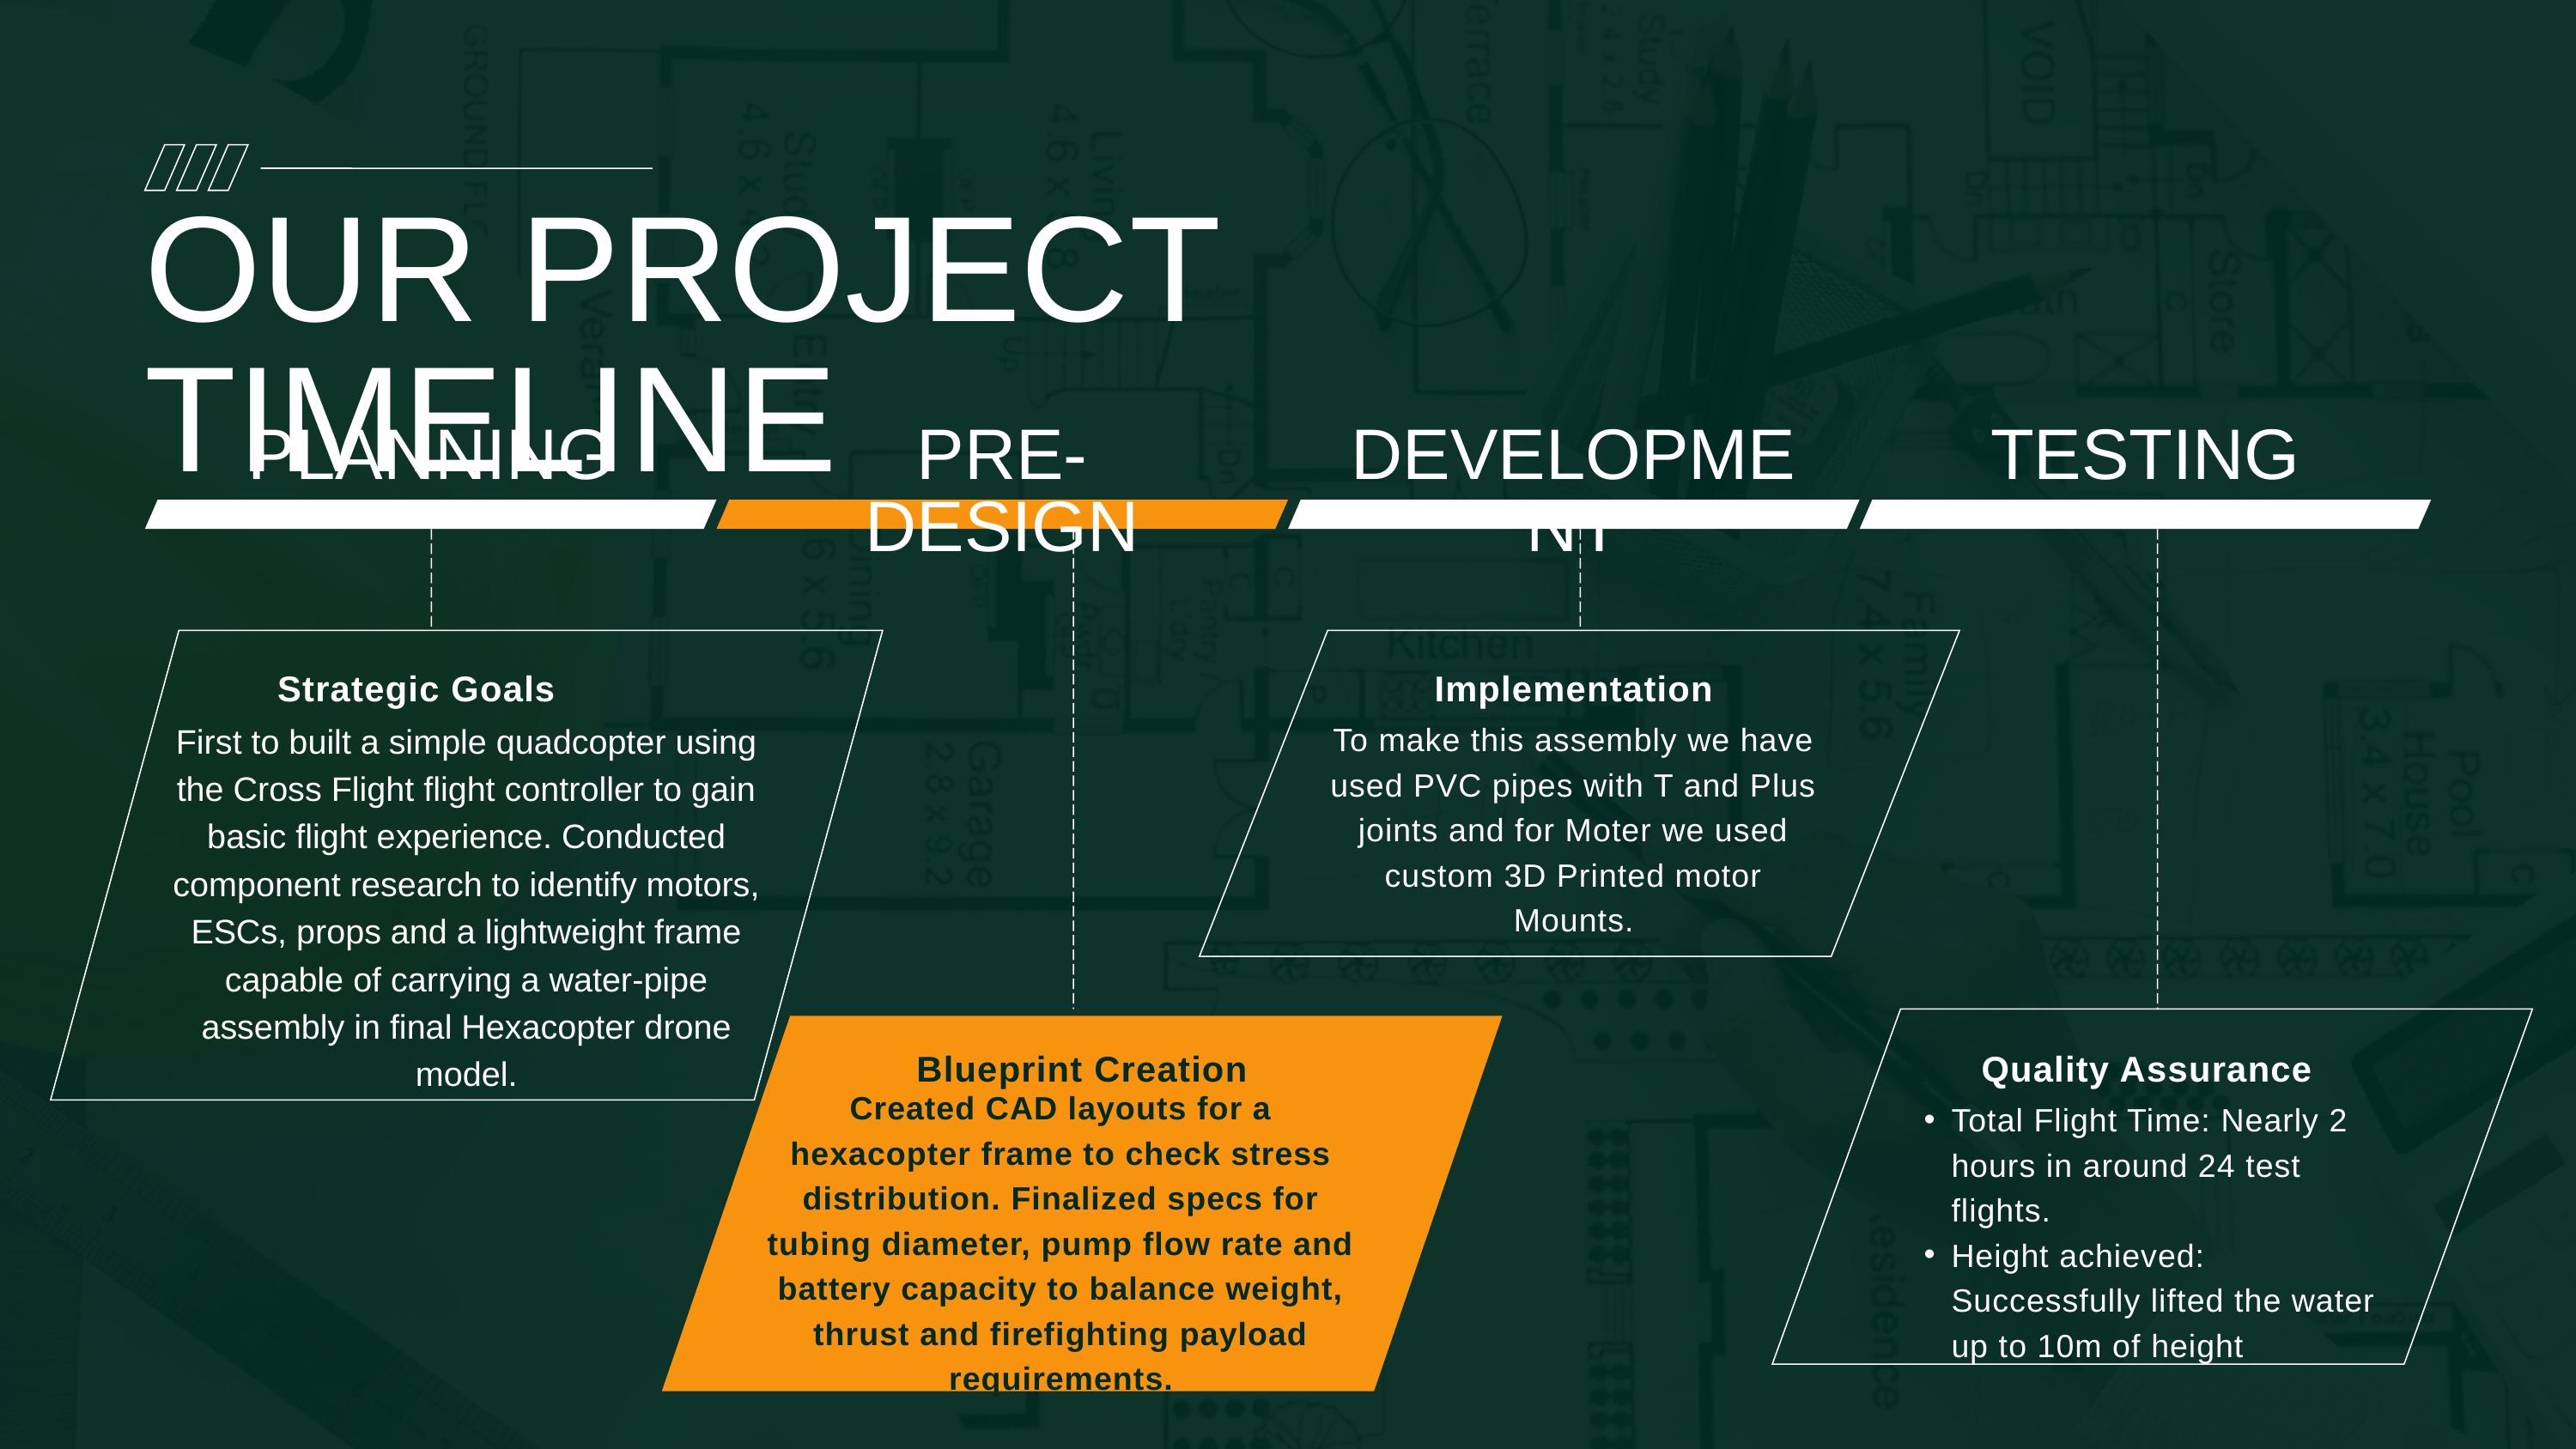

OUR PROJECT TIMELINE
PLANNING
PRE-DESIGN
DEVELOPMENT
TESTING

Strategic Goals
Implementation
First to built a simple quadcopter using the Cross Flight flight controller to gain basic flight experience. Conducted component research to identify motors, ESCs, props and a lightweight frame capable of carrying a water-pipe assembly in final Hexacopter drone model.
To make this assembly we have used PVC pipes with T and Plus joints and for Moter we used custom 3D Printed motor Mounts.

Blueprint Creation
Quality Assurance
Created CAD layouts for a hexacopter frame to check stress distribution. Finalized specs for tubing diameter, pump flow rate and battery capacity to balance weight, thrust and firefighting payload requirements.
Total Flight Time: Nearly 2 hours in around 24 test flights.
Height achieved: Successfully lifted the water up to 10m of height